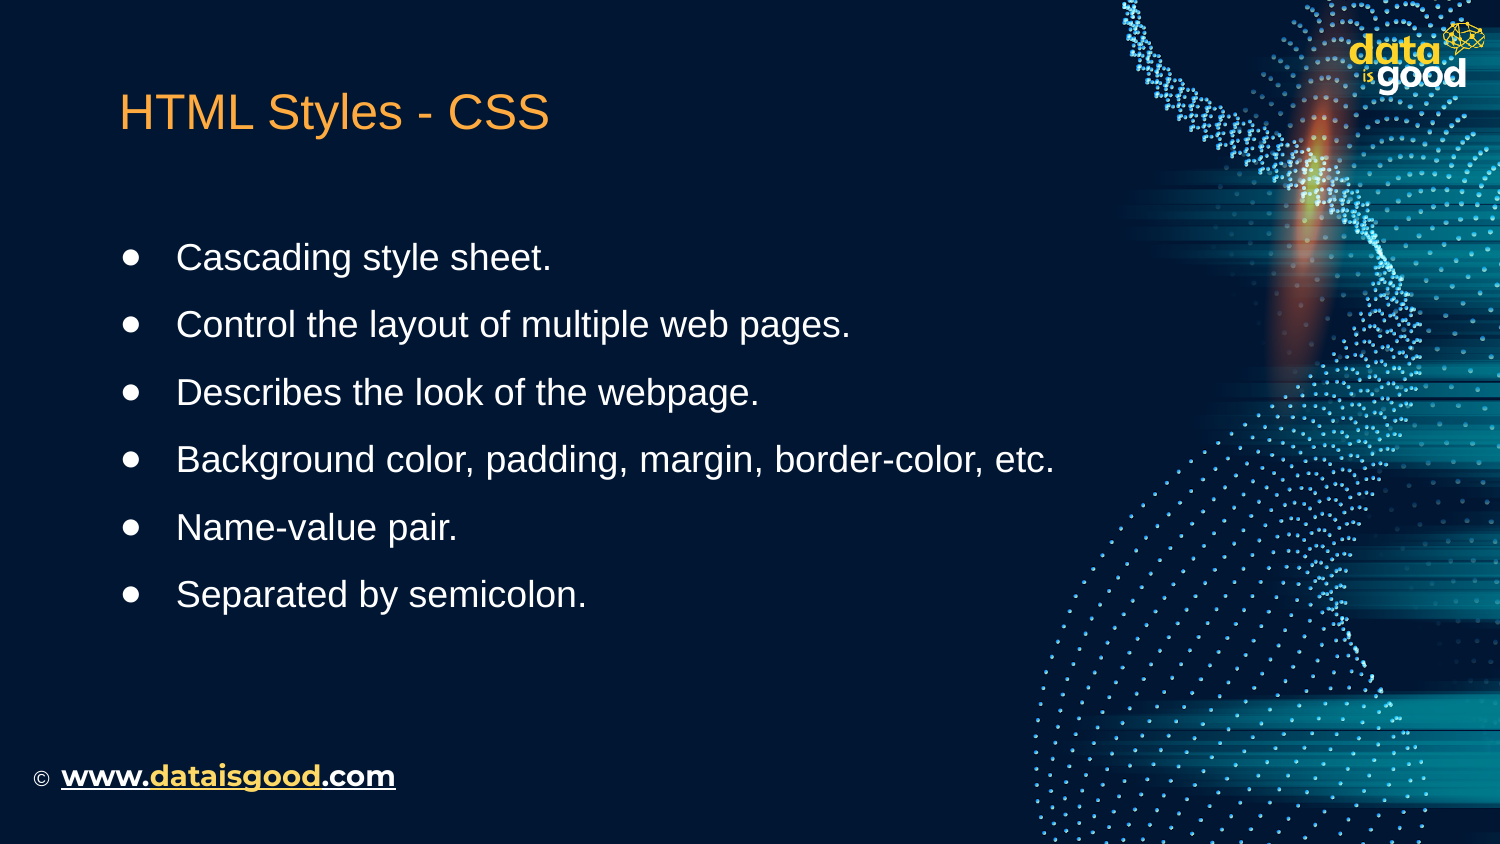

# HTML Styles - CSS
Cascading style sheet.
Control the layout of multiple web pages.
Describes the look of the webpage.
Background color, padding, margin, border-color, etc.
Name-value pair.
Separated by semicolon.